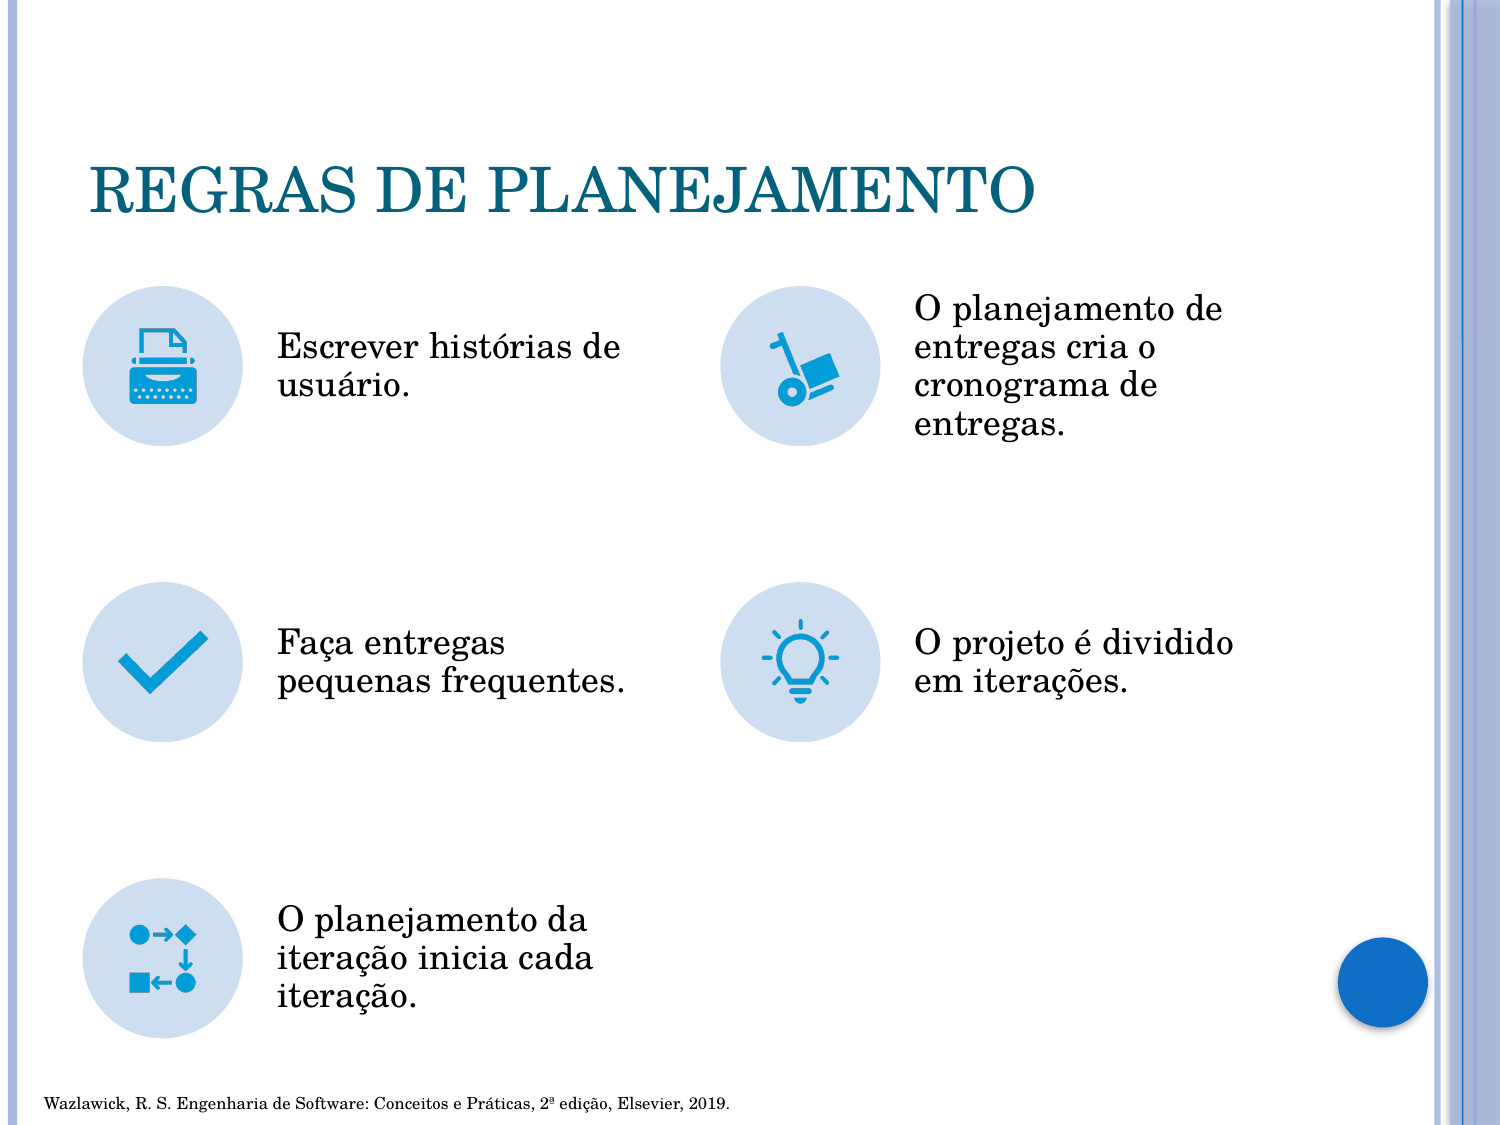

# Regras de planejamento
Escrever histórias de usuário.
O planejamento de entregas cria o cronograma de entregas.
Faça entregas pequenas frequentes.
O projeto é dividido em iterações.
O planejamento da iteração inicia cada iteração.